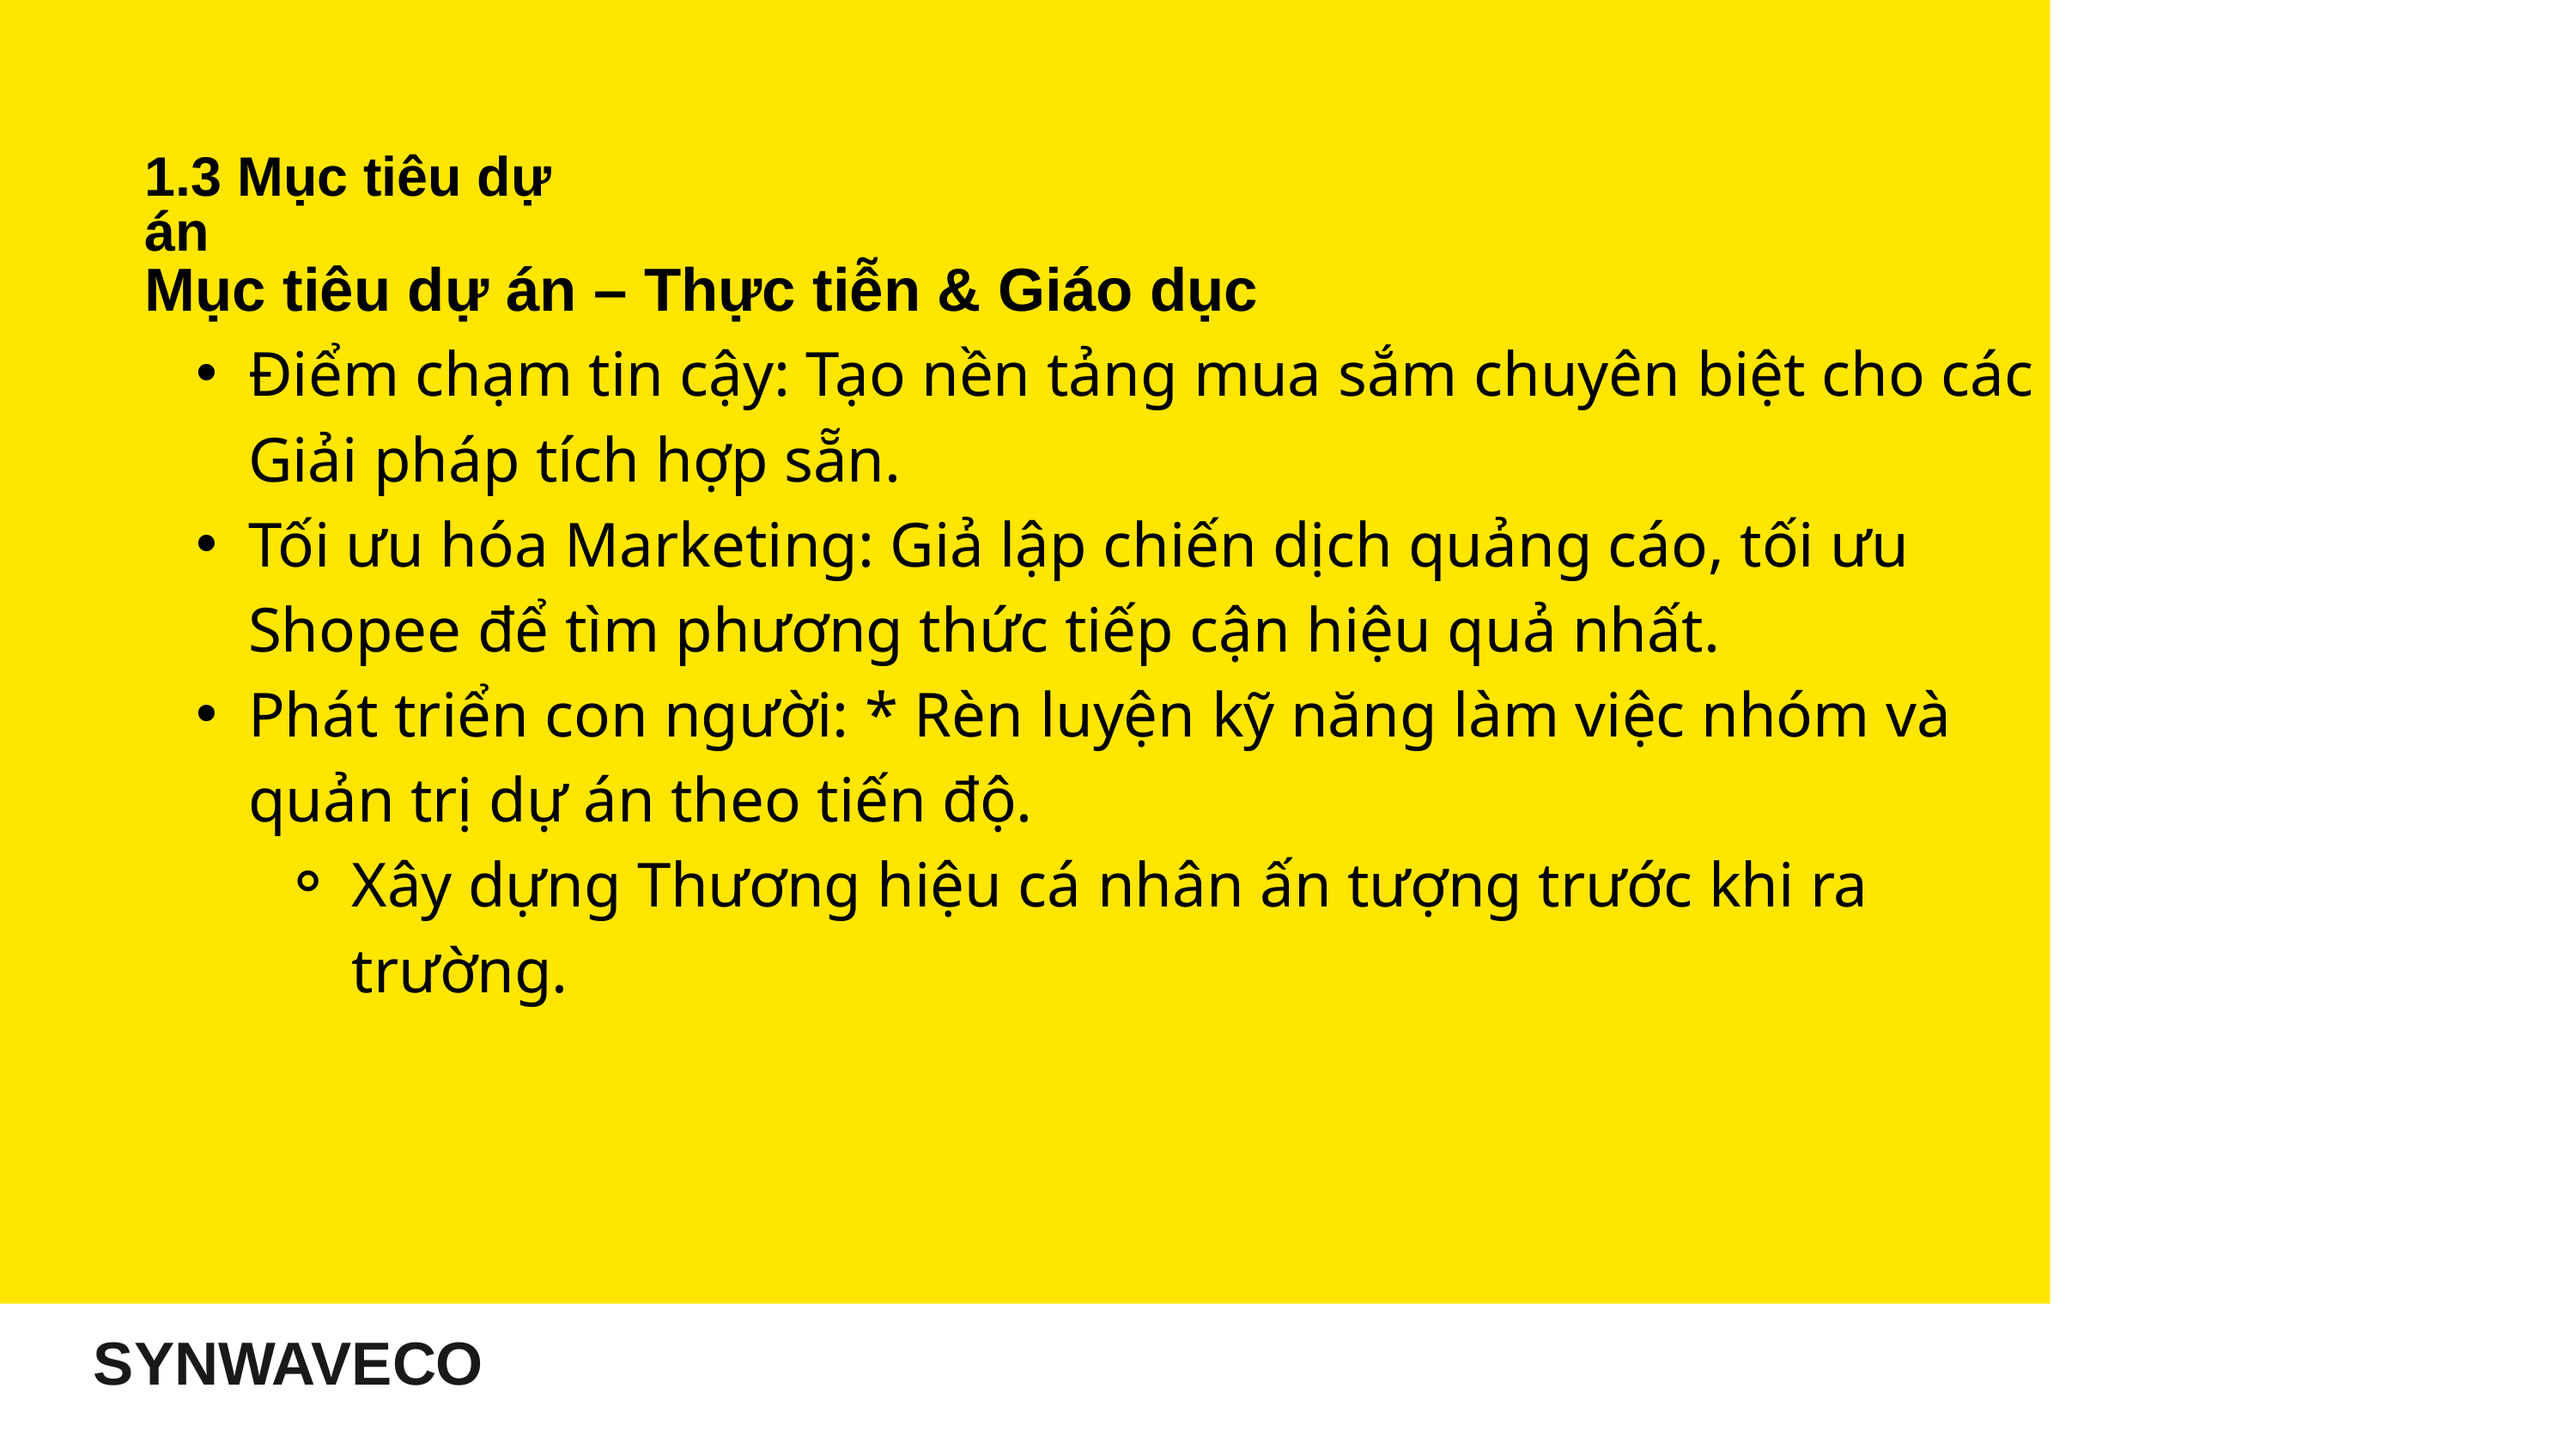

1.3 Mục tiêu dự án
Mục tiêu dự án – Thực tiễn & Giáo dục
Điểm chạm tin cậy: Tạo nền tảng mua sắm chuyên biệt cho các Giải pháp tích hợp sẵn.
Tối ưu hóa Marketing: Giả lập chiến dịch quảng cáo, tối ưu Shopee để tìm phương thức tiếp cận hiệu quả nhất.
Phát triển con người: * Rèn luyện kỹ năng làm việc nhóm và quản trị dự án theo tiến độ.
Xây dựng Thương hiệu cá nhân ấn tượng trước khi ra trường.

SYNWAVECO